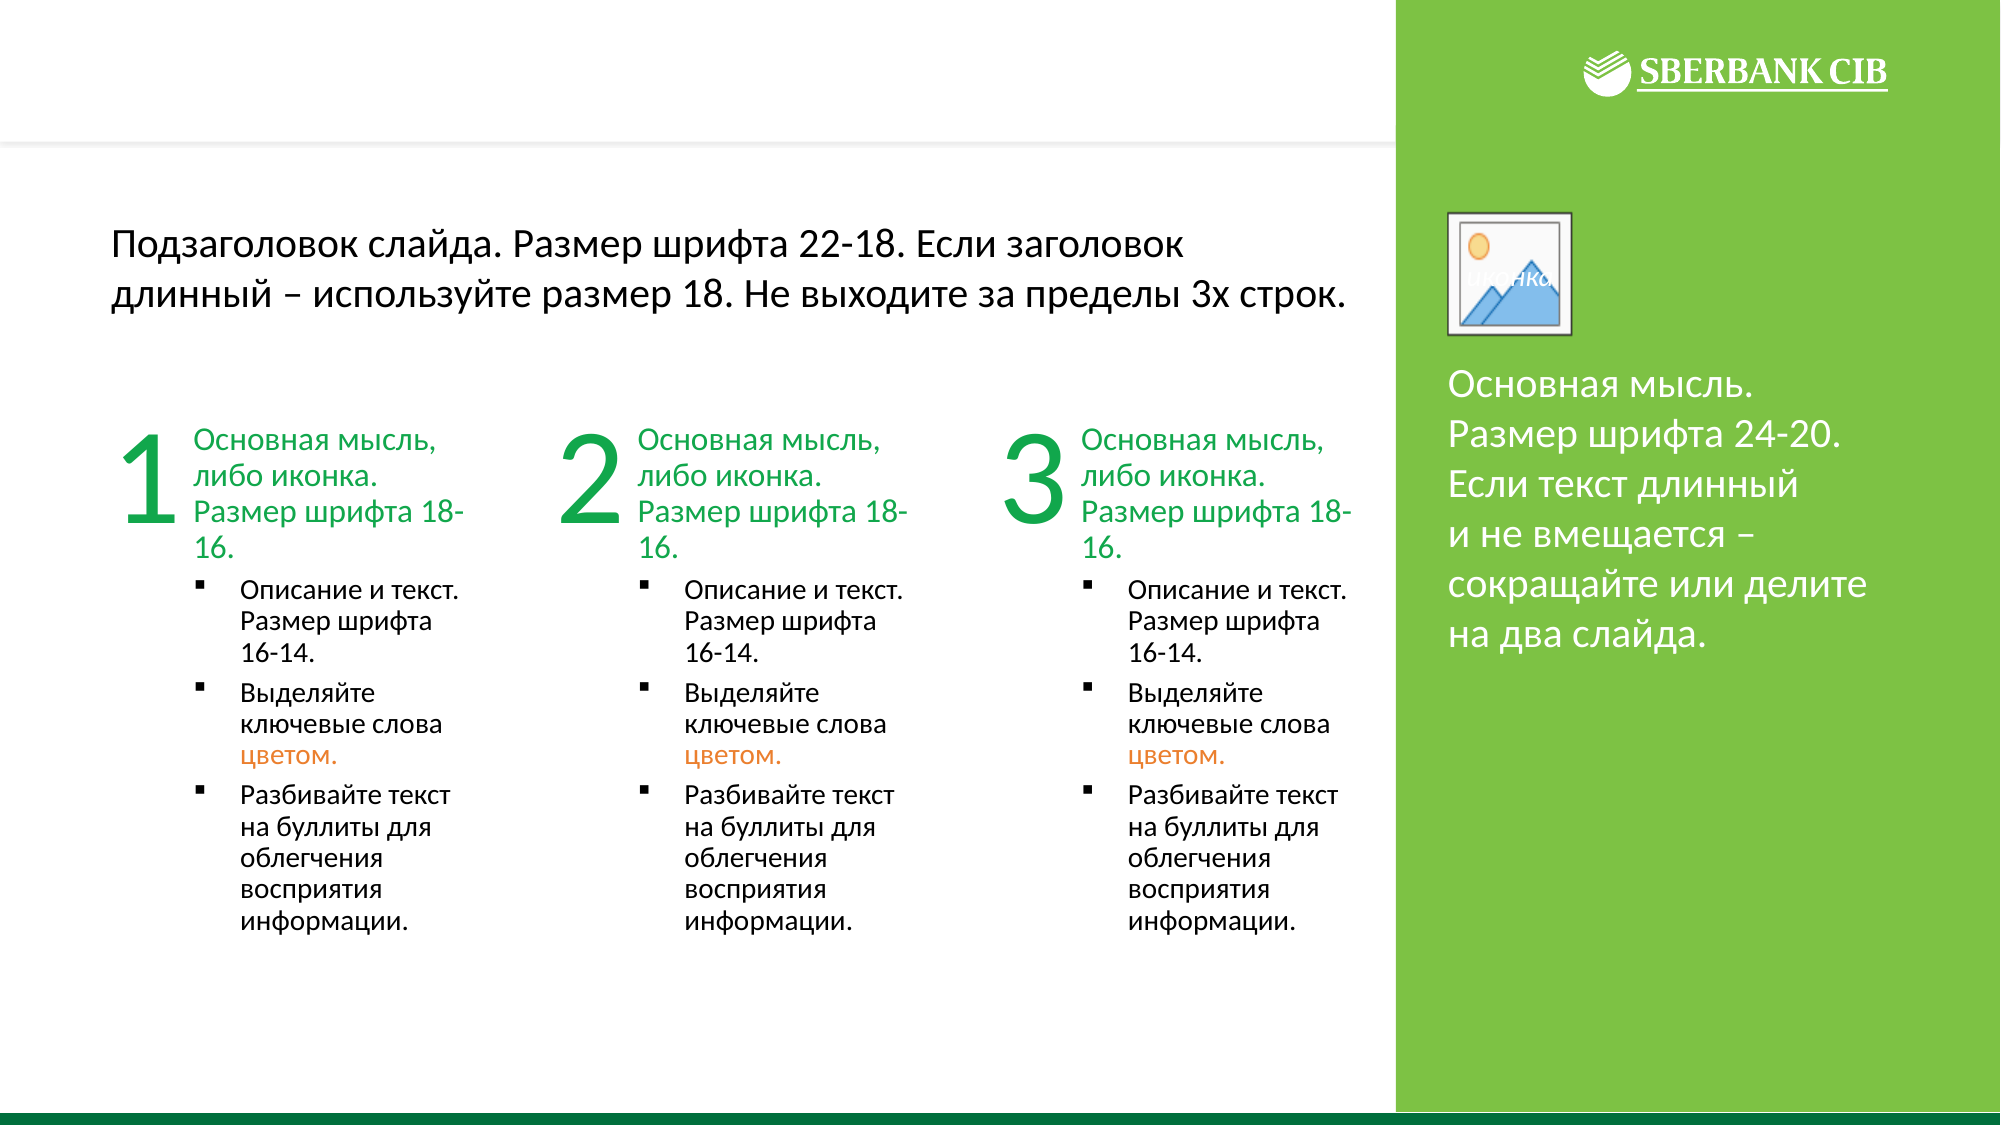

#
Основная мысль. Размер шрифта 24-20. Если текст длинный
и не вмещается – сокращайте или делите на два слайда.
Подзаголовок слайда. Размер шрифта 22-18. Если заголовок длинный – используйте размер 18. Не выходите за пределы 3х строк.

1
2
3
Основная мысль, либо иконка. Размер шрифта 18-16.
Основная мысль, либо иконка. Размер шрифта 18-16.

Основная мысль, либо иконка. Размер шрифта 18-16.

Описание и текст. Размер шрифта 16-14.
Выделяйте ключевые слова цветом.
Разбивайте текст на буллиты для облегчения восприятия информации.

Описание и текст. Размер шрифта 16-14.
Выделяйте ключевые слова цветом.
Разбивайте текст на буллиты для облегчения восприятия информации.

Описание и текст. Размер шрифта 16-14.
Выделяйте ключевые слова цветом.
Разбивайте текст на буллиты для облегчения восприятия информации.